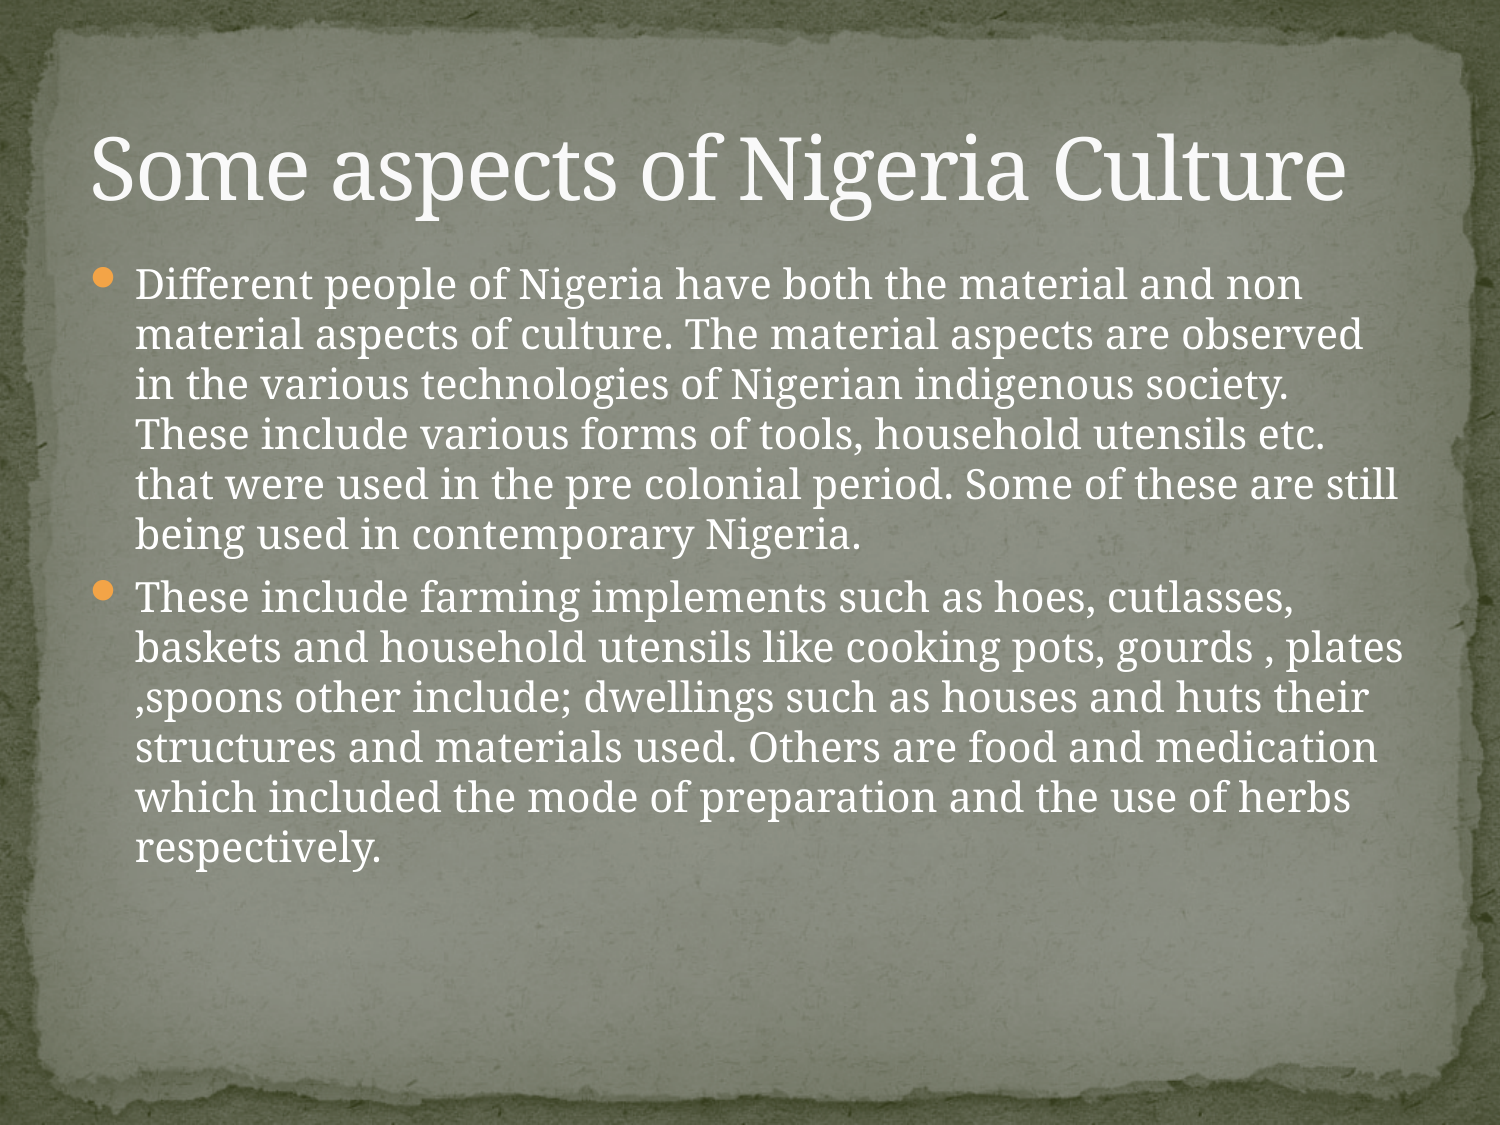

# Some aspects of Nigeria Culture
Different people of Nigeria have both the material and non material aspects of culture. The material aspects are observed in the various technologies of Nigerian indigenous society. These include various forms of tools, household utensils etc. that were used in the pre colonial period. Some of these are still being used in contemporary Nigeria.
These include farming implements such as hoes, cutlasses, baskets and household utensils like cooking pots, gourds , plates ,spoons other include; dwellings such as houses and huts their structures and materials used. Others are food and medication which included the mode of preparation and the use of herbs respectively.